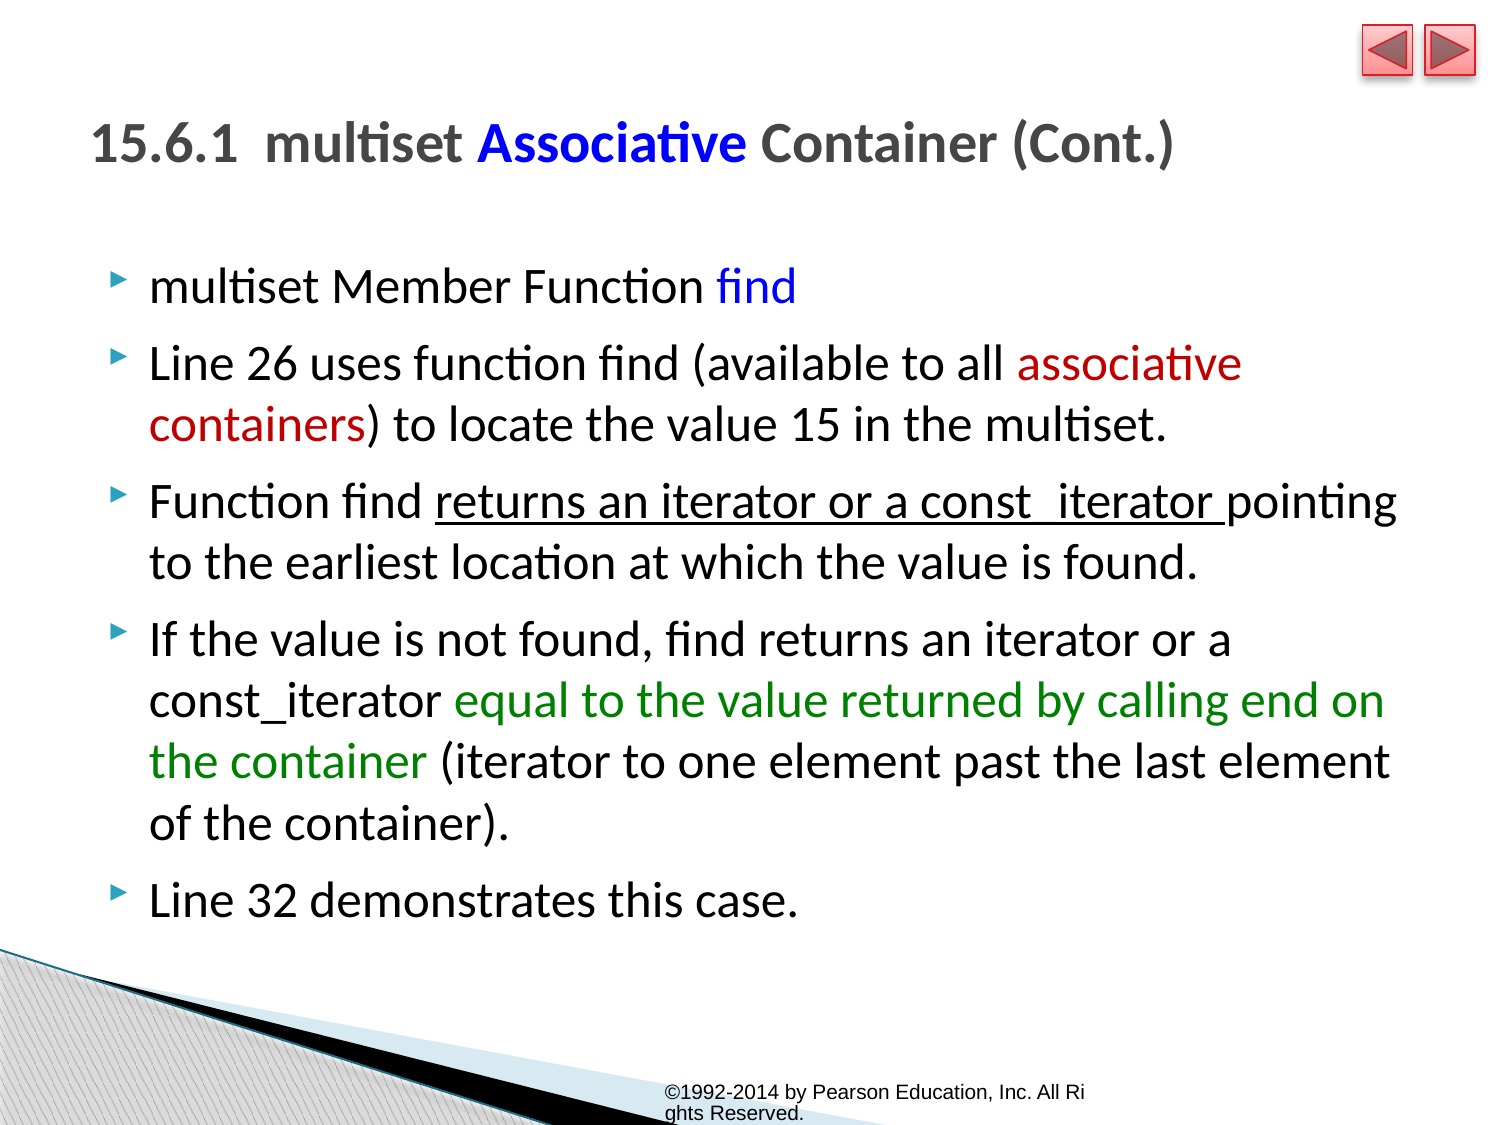

# 15.6.1  multiset Associative Container (Cont.)
multiset Member Function find
Line 26 uses function find (available to all associative containers) to locate the value 15 in the multiset.
Function find returns an iterator or a const_iterator pointing to the earliest location at which the value is found.
If the value is not found, find returns an iterator or a const_iterator equal to the value returned by calling end on the container (iterator to one element past the last element of the container).
Line 32 demonstrates this case.
©1992-2014 by Pearson Education, Inc. All Rights Reserved.